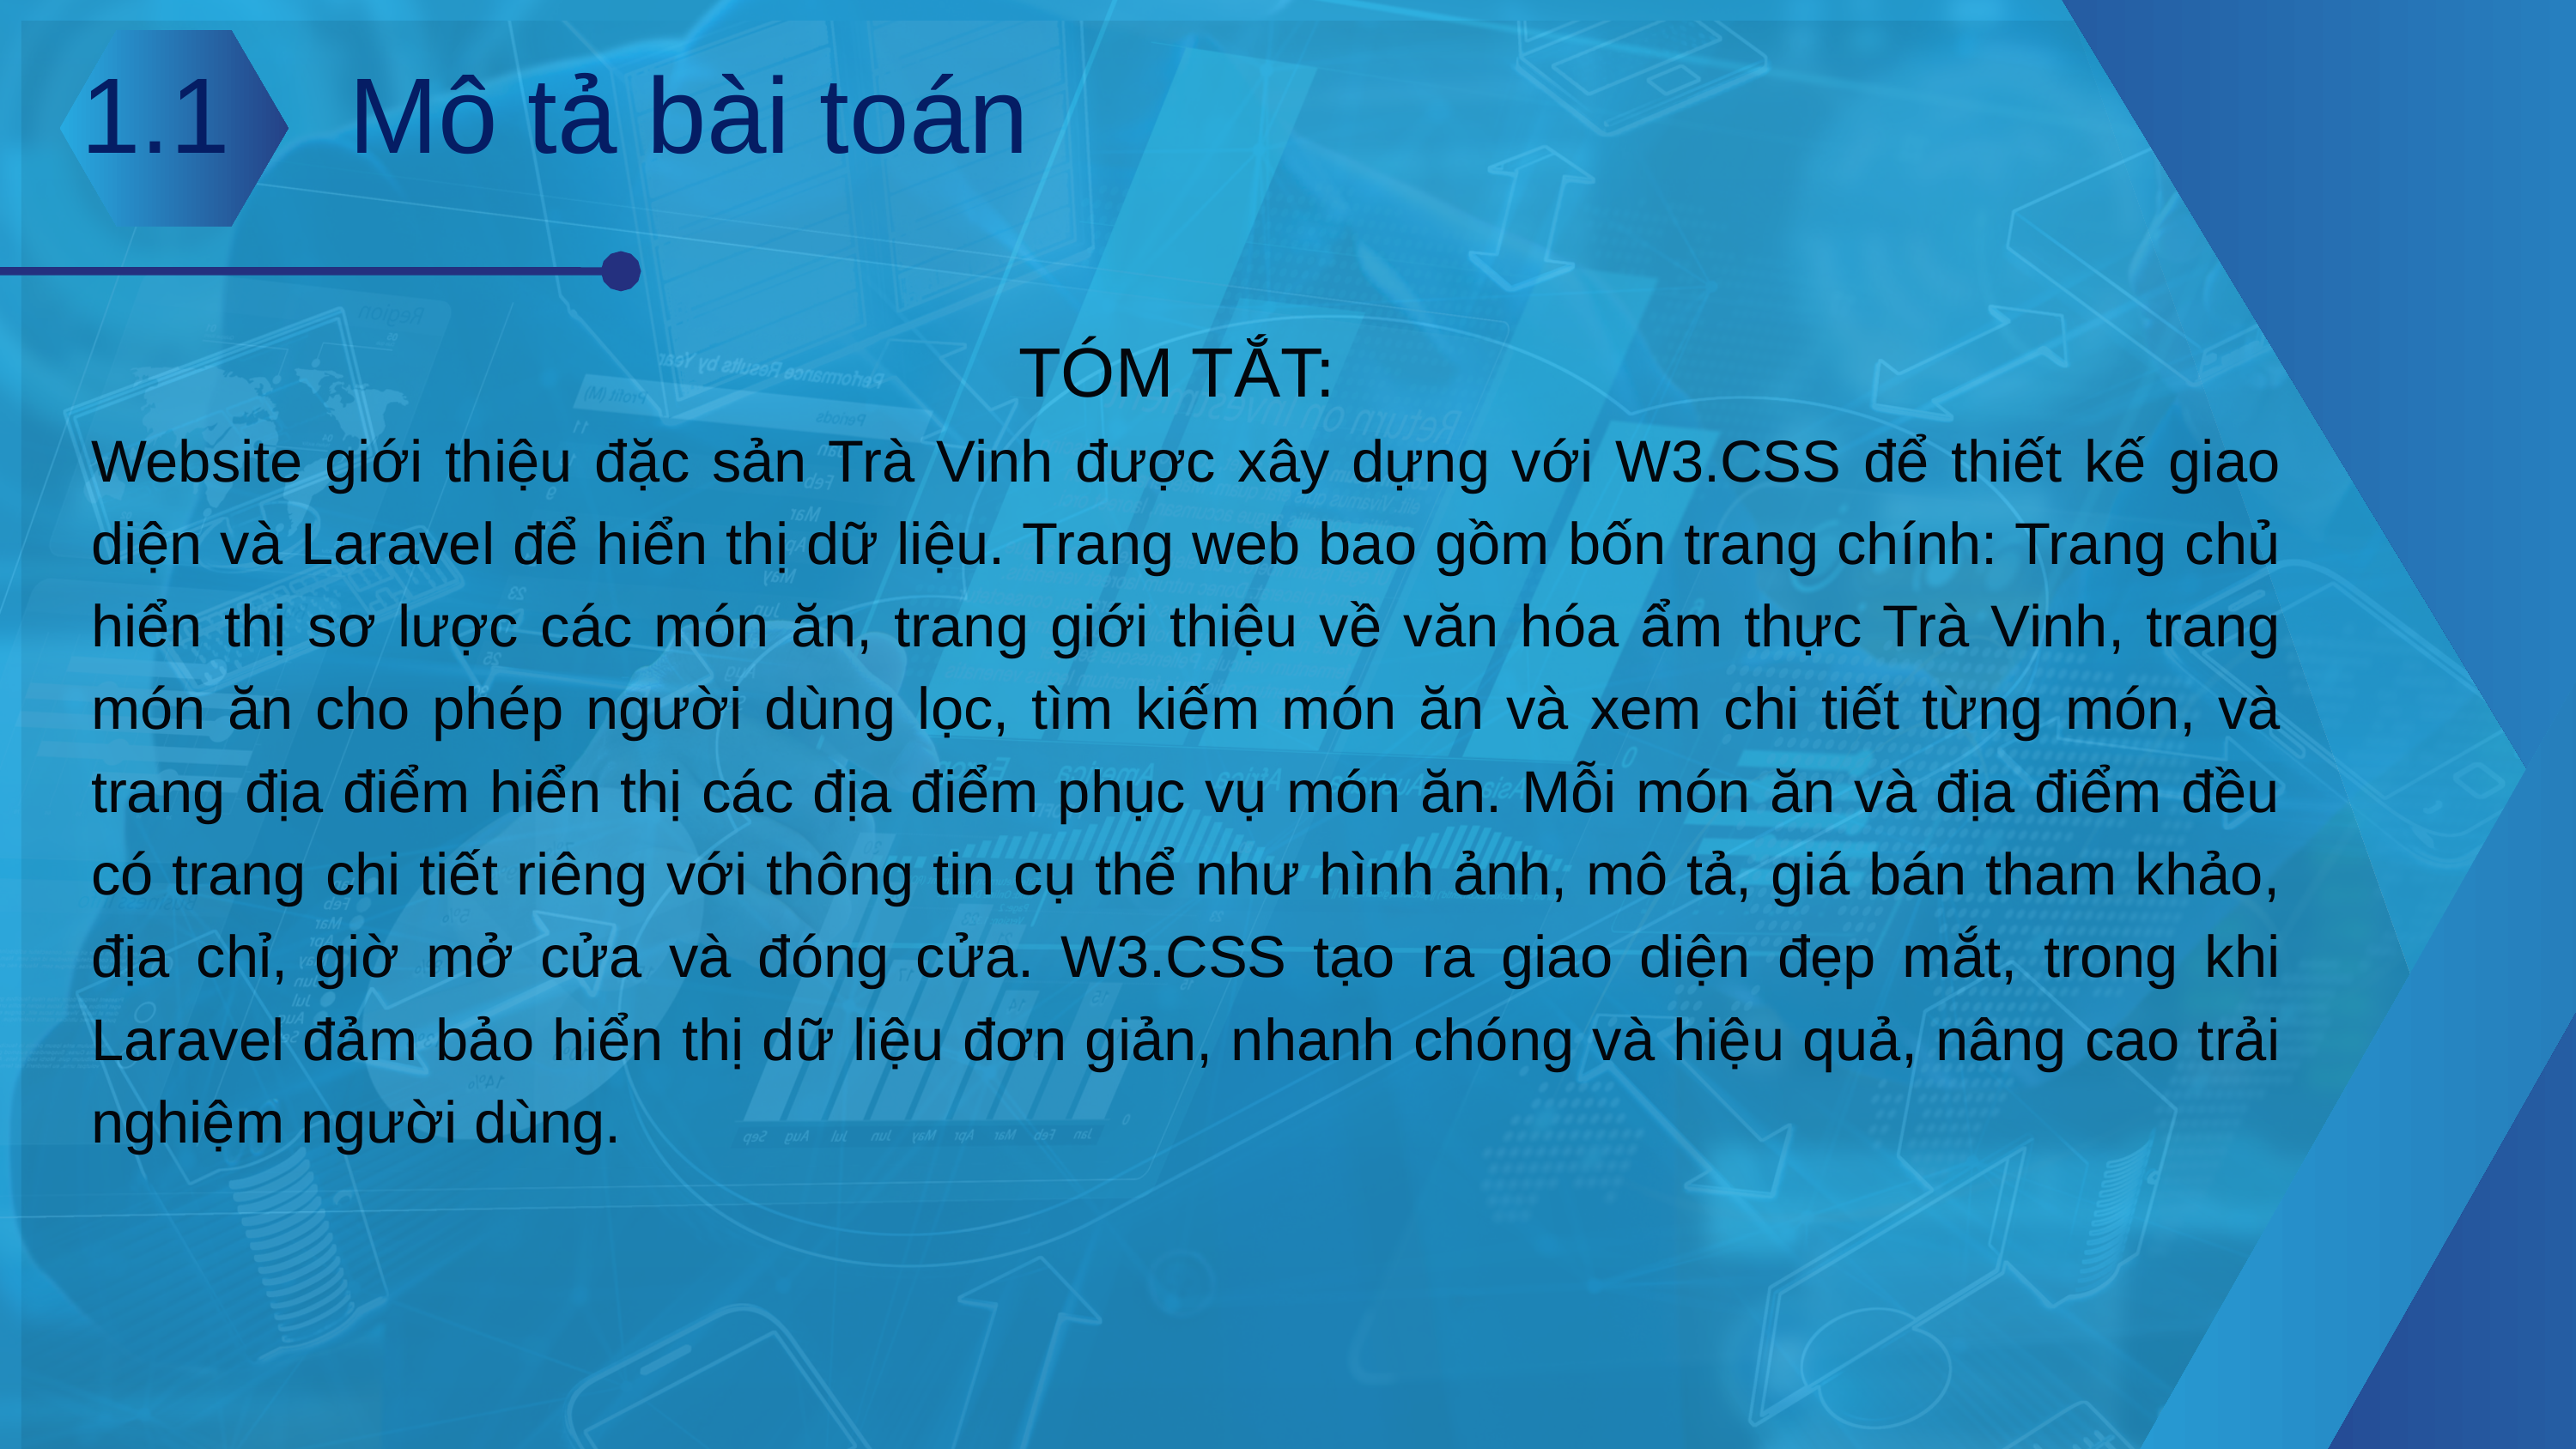

1.1    Mô tả bài toán

TÓM TẮT:
Website giới thiệu đặc sản Trà Vinh được xây dựng với W3.CSS để thiết kế giao diện và Laravel để hiển thị dữ liệu. Trang web bao gồm bốn trang chính: Trang chủ hiển thị sơ lược các món ăn, trang giới thiệu về văn hóa ẩm thực Trà Vinh, trang món ăn cho phép người dùng lọc, tìm kiếm món ăn và xem chi tiết từng món, và trang địa điểm hiển thị các địa điểm phục vụ món ăn. Mỗi món ăn và địa điểm đều có trang chi tiết riêng với thông tin cụ thể như hình ảnh, mô tả, giá bán tham khảo, địa chỉ, giờ mở cửa và đóng cửa. W3.CSS tạo ra giao diện đẹp mắt, trong khi Laravel đảm bảo hiển thị dữ liệu đơn giản, nhanh chóng và hiệu quả, nâng cao trải nghiệm người dùng.